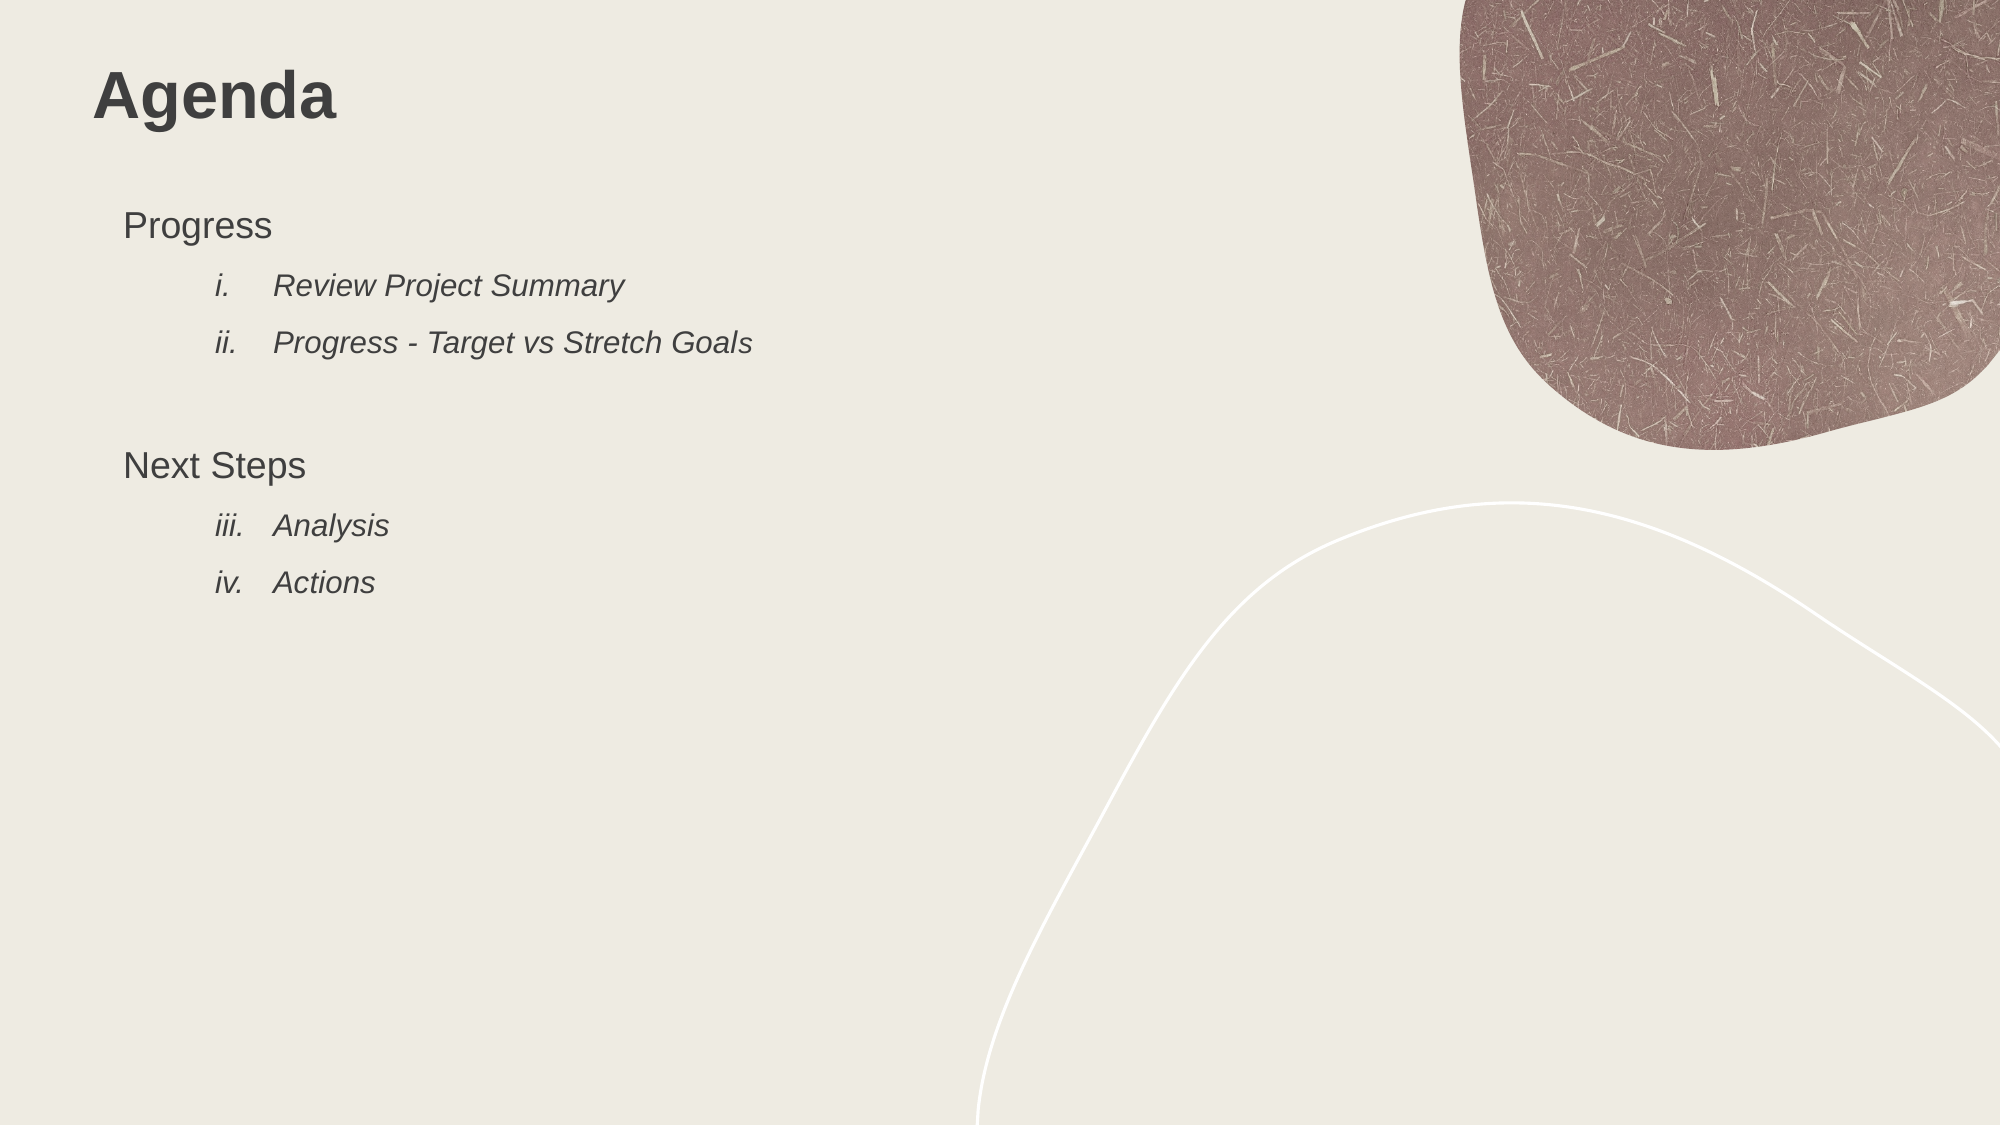

# Agenda
Progress
Review Project Summary
Progress - Target vs Stretch Goals

Next Steps
Analysis
Actions